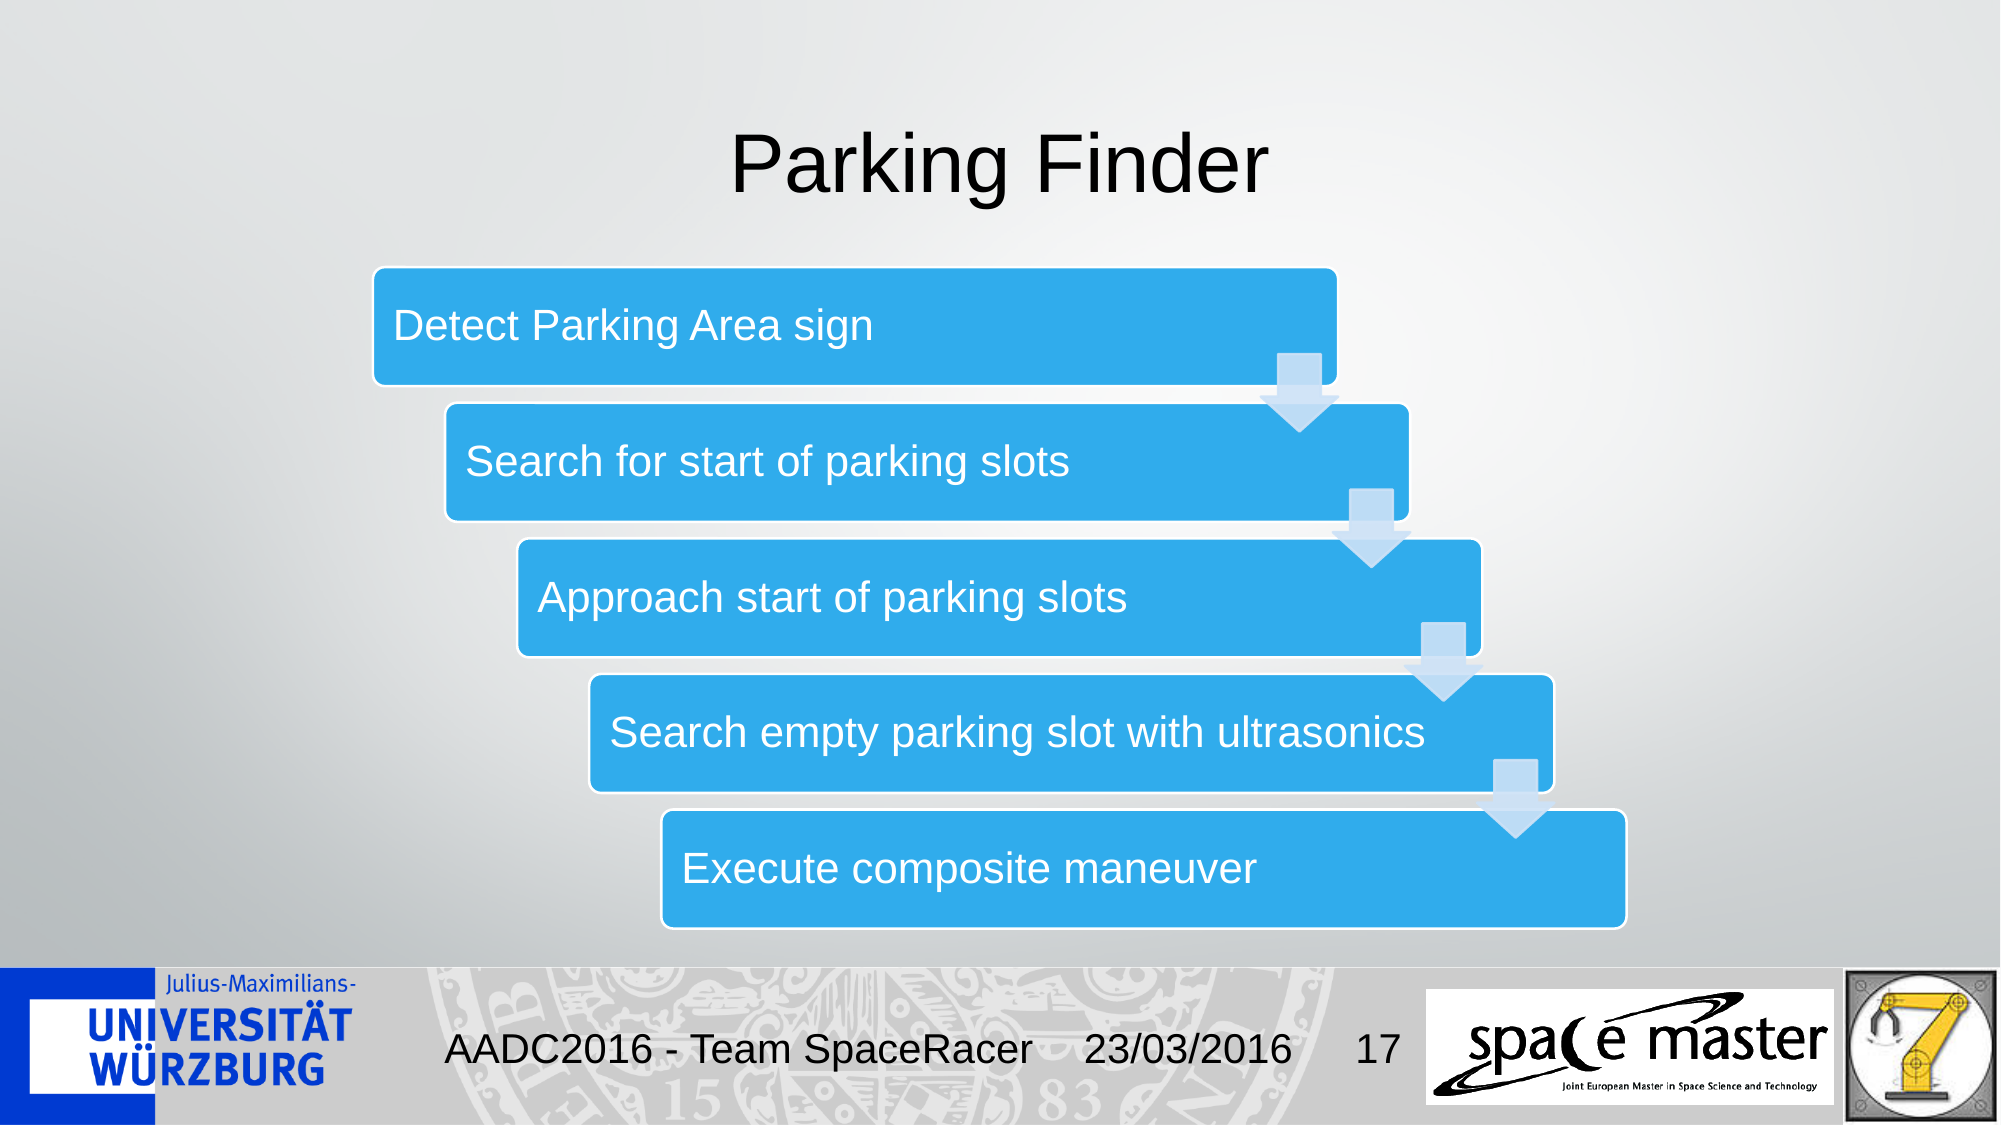

# Parking Finder
Detect Parking Area sign
Search for start of parking slots
Approach start of parking slots
Search empty parking slot with ultrasonics
Execute composite maneuver

AADC2016 - Team SpaceRacer
23/03/2016
17